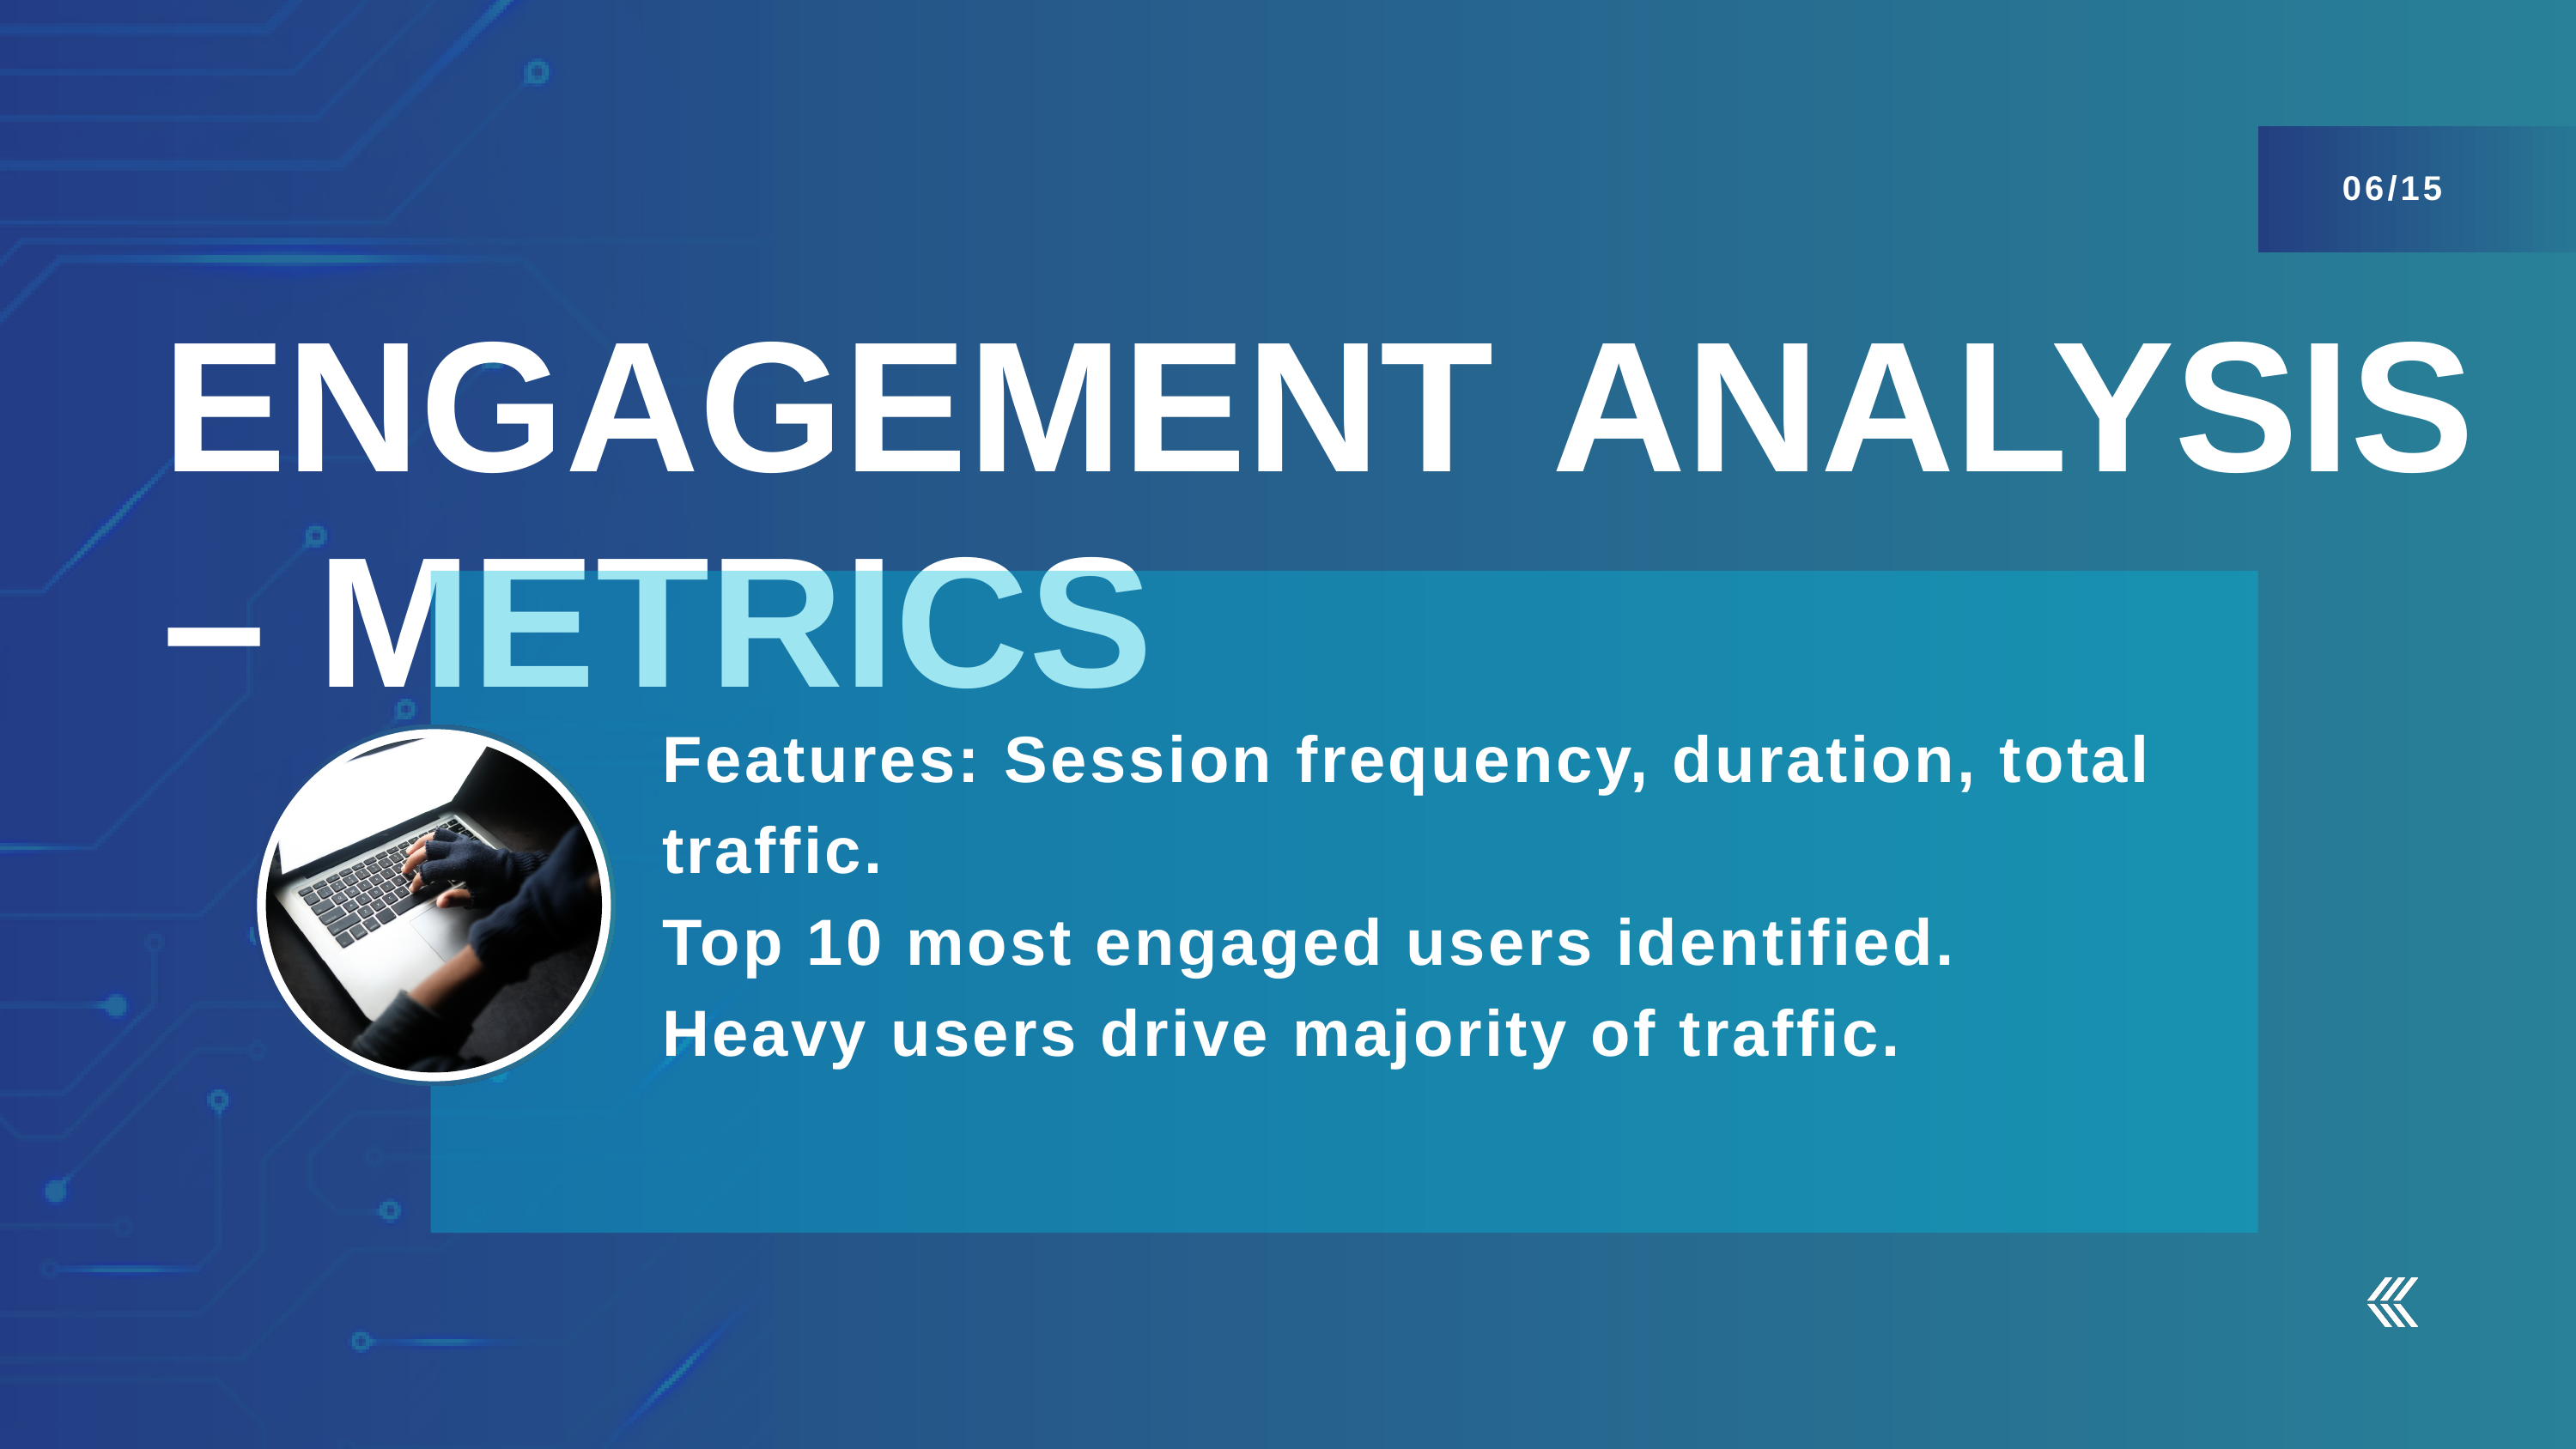

06/15
ENGAGEMENT ANALYSIS – METRICS

Features: Session frequency, duration, total traffic.
Top 10 most engaged users identified.
Heavy users drive majority of traffic.